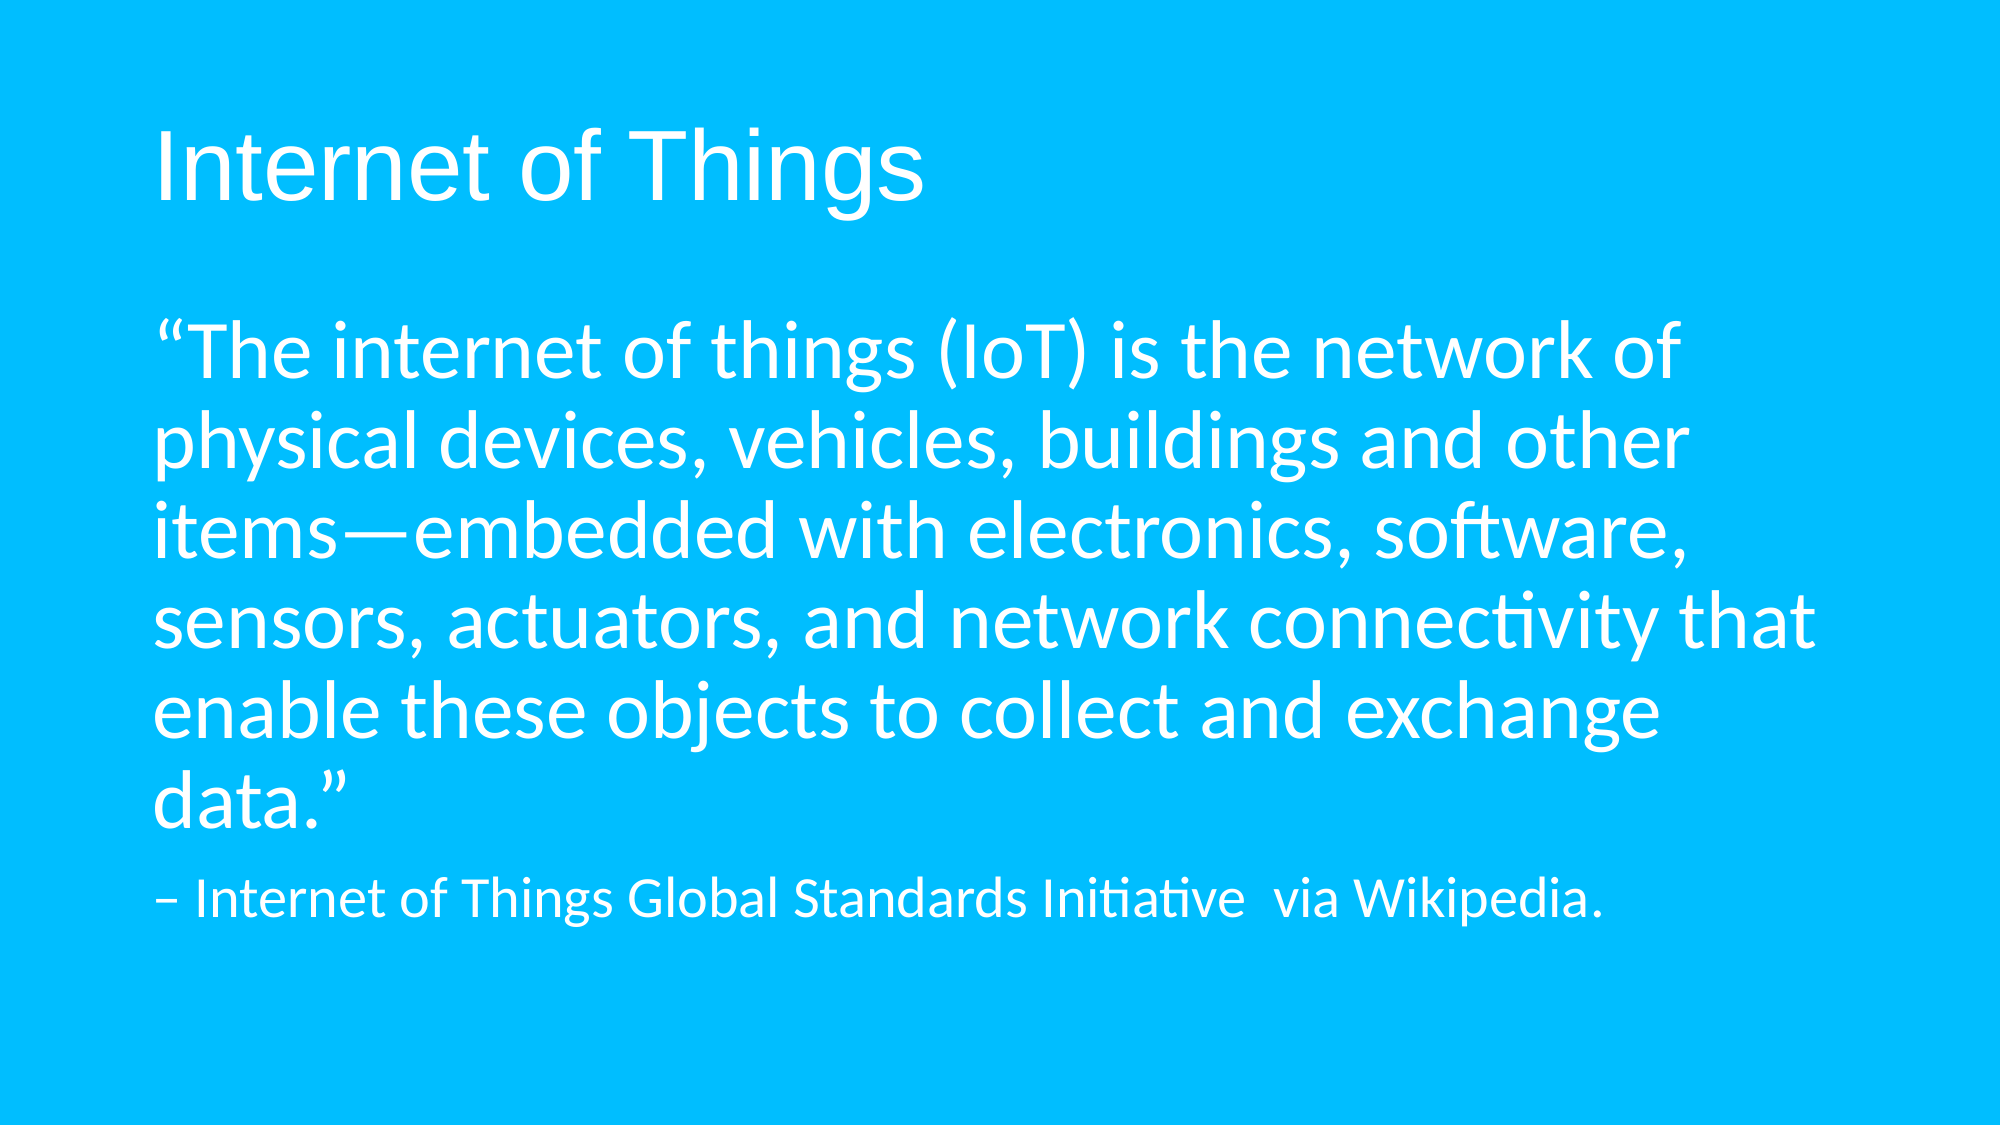

# Internet of Things
“The internet of things (IoT) is the network of physical devices, vehicles, buildings and other items—embedded with electronics, software, sensors, actuators, and network connectivity that enable these objects to collect and exchange data.”
– Internet of Things Global Standards Initiative  via Wikipedia.